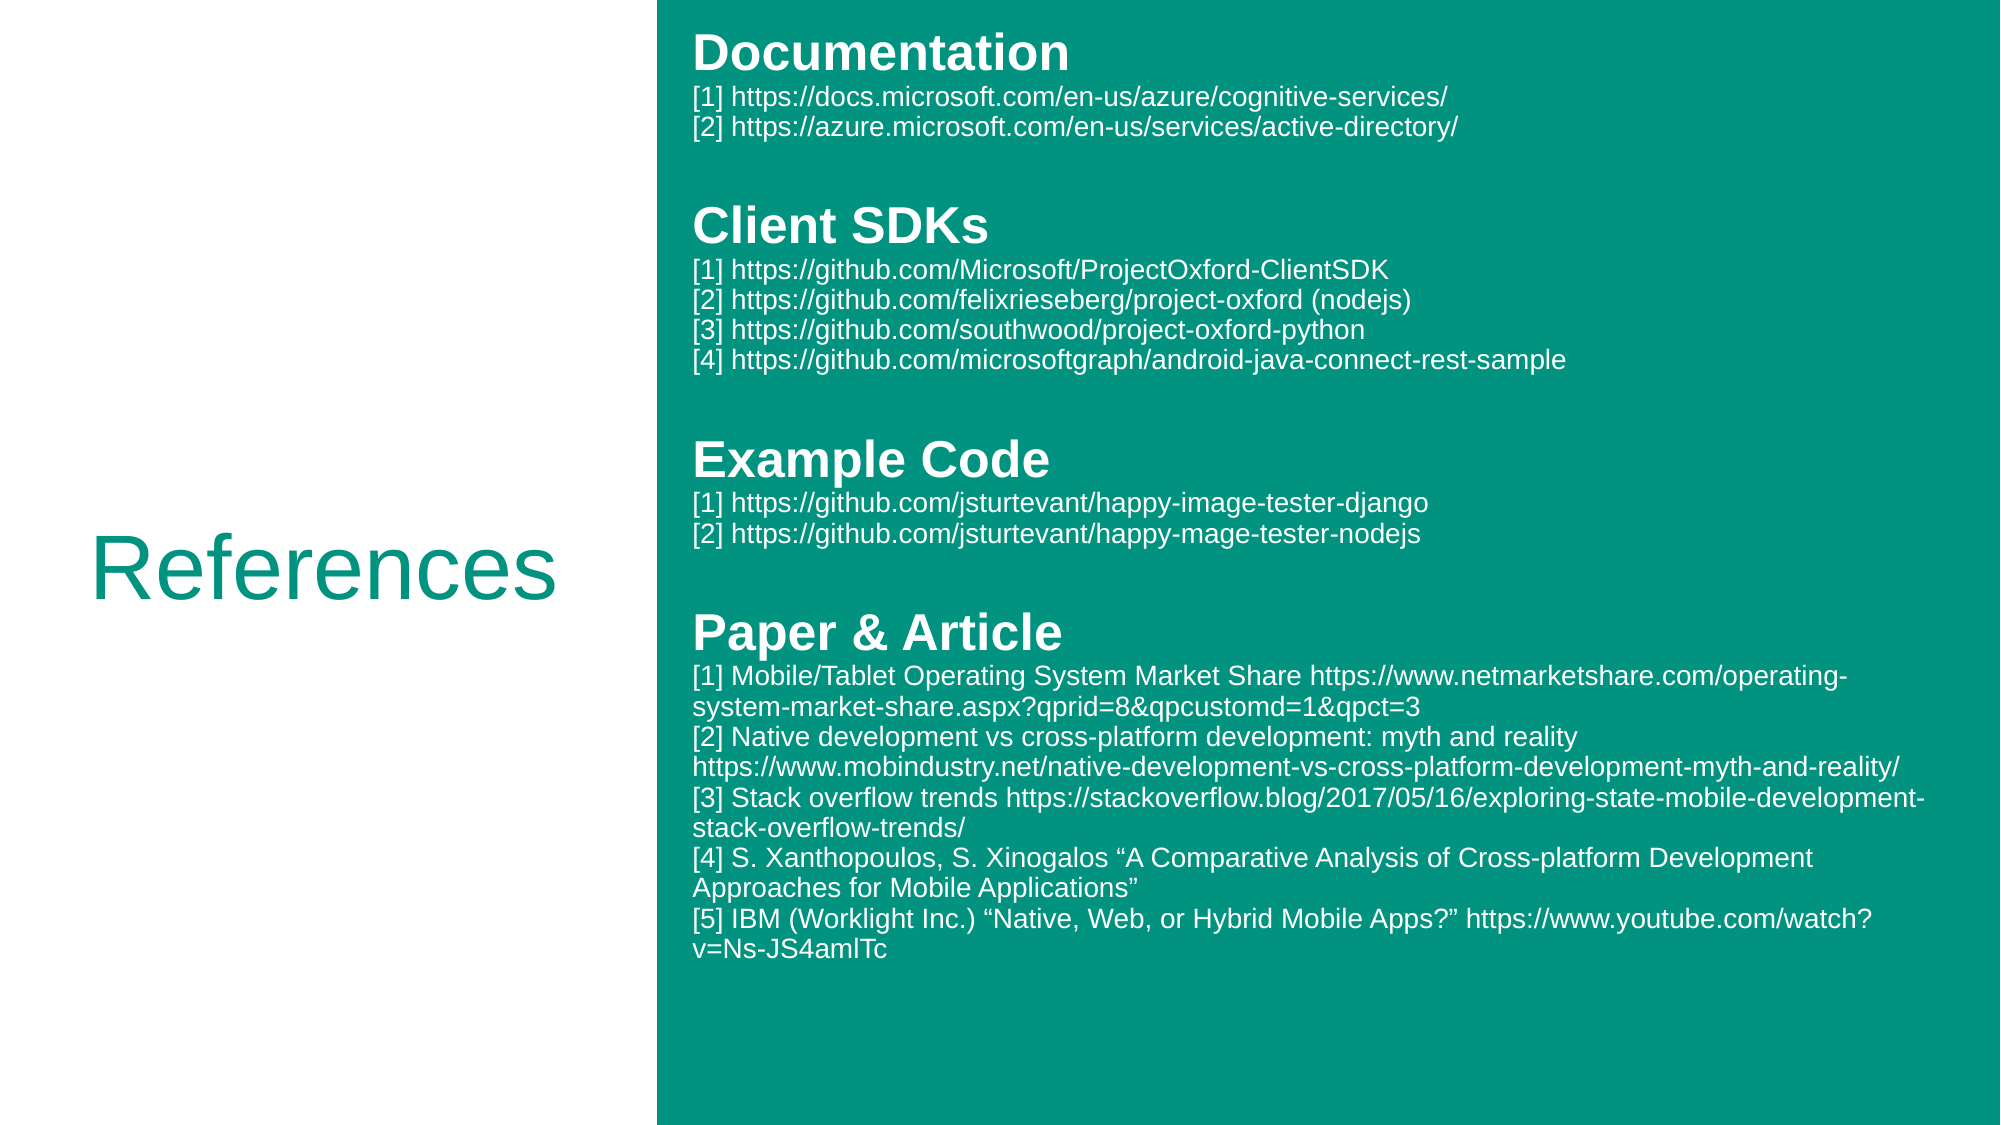

References
# Documentation [1] https://docs.microsoft.com/en-us/azure/cognitive-services/ [2] https://azure.microsoft.com/en-us/services/active-directory/ Client SDKs [1] https://github.com/Microsoft/ProjectOxford-ClientSDK [2] https://github.com/felixrieseberg/project-oxford (nodejs) [3] https://github.com/southwood/project-oxford-python [4] https://github.com/microsoftgraph/android-java-connect-rest-sample Example Code [1] https://github.com/jsturtevant/happy-image-tester-django [2] https://github.com/jsturtevant/happy-mage-tester-nodejs Paper & Article [1] Mobile/Tablet Operating System Market Share https://www.netmarketshare.com/operating-system-market-share.aspx?qprid=8&qpcustomd=1&qpct=3 [2] Native development vs cross-platform development: myth and reality https://www.mobindustry.net/native-development-vs-cross-platform-development-myth-and-reality/ [3] Stack overflow trends https://stackoverflow.blog/2017/05/16/exploring-state-mobile-development-stack-overflow-trends/ [4] S. Xanthopoulos, S. Xinogalos “A Comparative Analysis of Cross-platform Development Approaches for Mobile Applications” [5] IBM (Worklight Inc.) “Native, Web, or Hybrid Mobile Apps?” https://www.youtube.com/watch?v=Ns-JS4amlTc